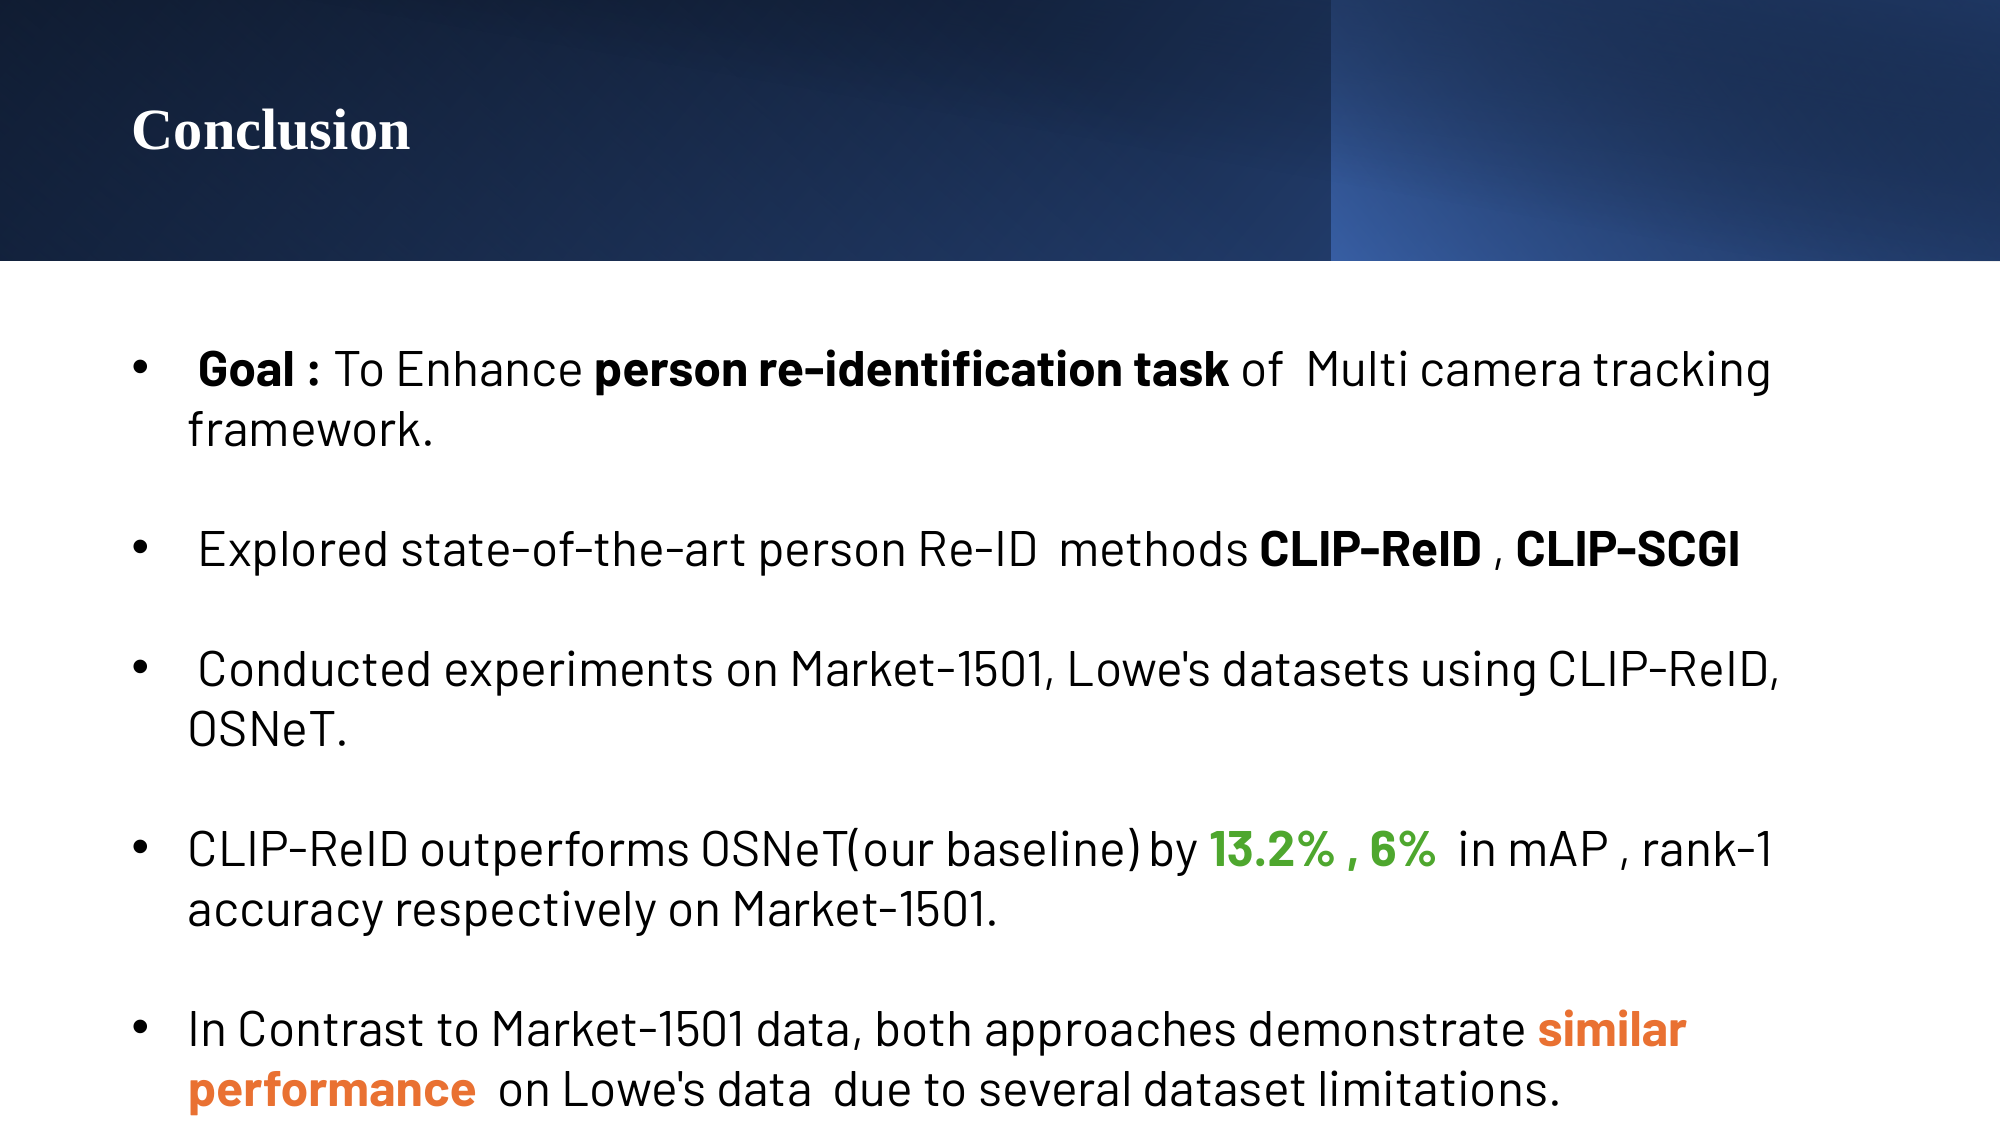

# Conclusion
 Goal : To Enhance person re-identification task of  Multi camera tracking framework.

 Explored state-of-the-art person Re-ID  methods CLIP-ReID , CLIP-SCGI

 Conducted experiments on Market-1501, Lowe's datasets using CLIP-ReID, OSNeT.

CLIP-ReID outperforms OSNeT(our baseline) by 13.2% , 6%  in mAP , rank-1 accuracy respectively on Market-1501.

In Contrast to Market-1501 data, both approaches demonstrate similar  performance  on Lowe's data  due to several dataset limitations.